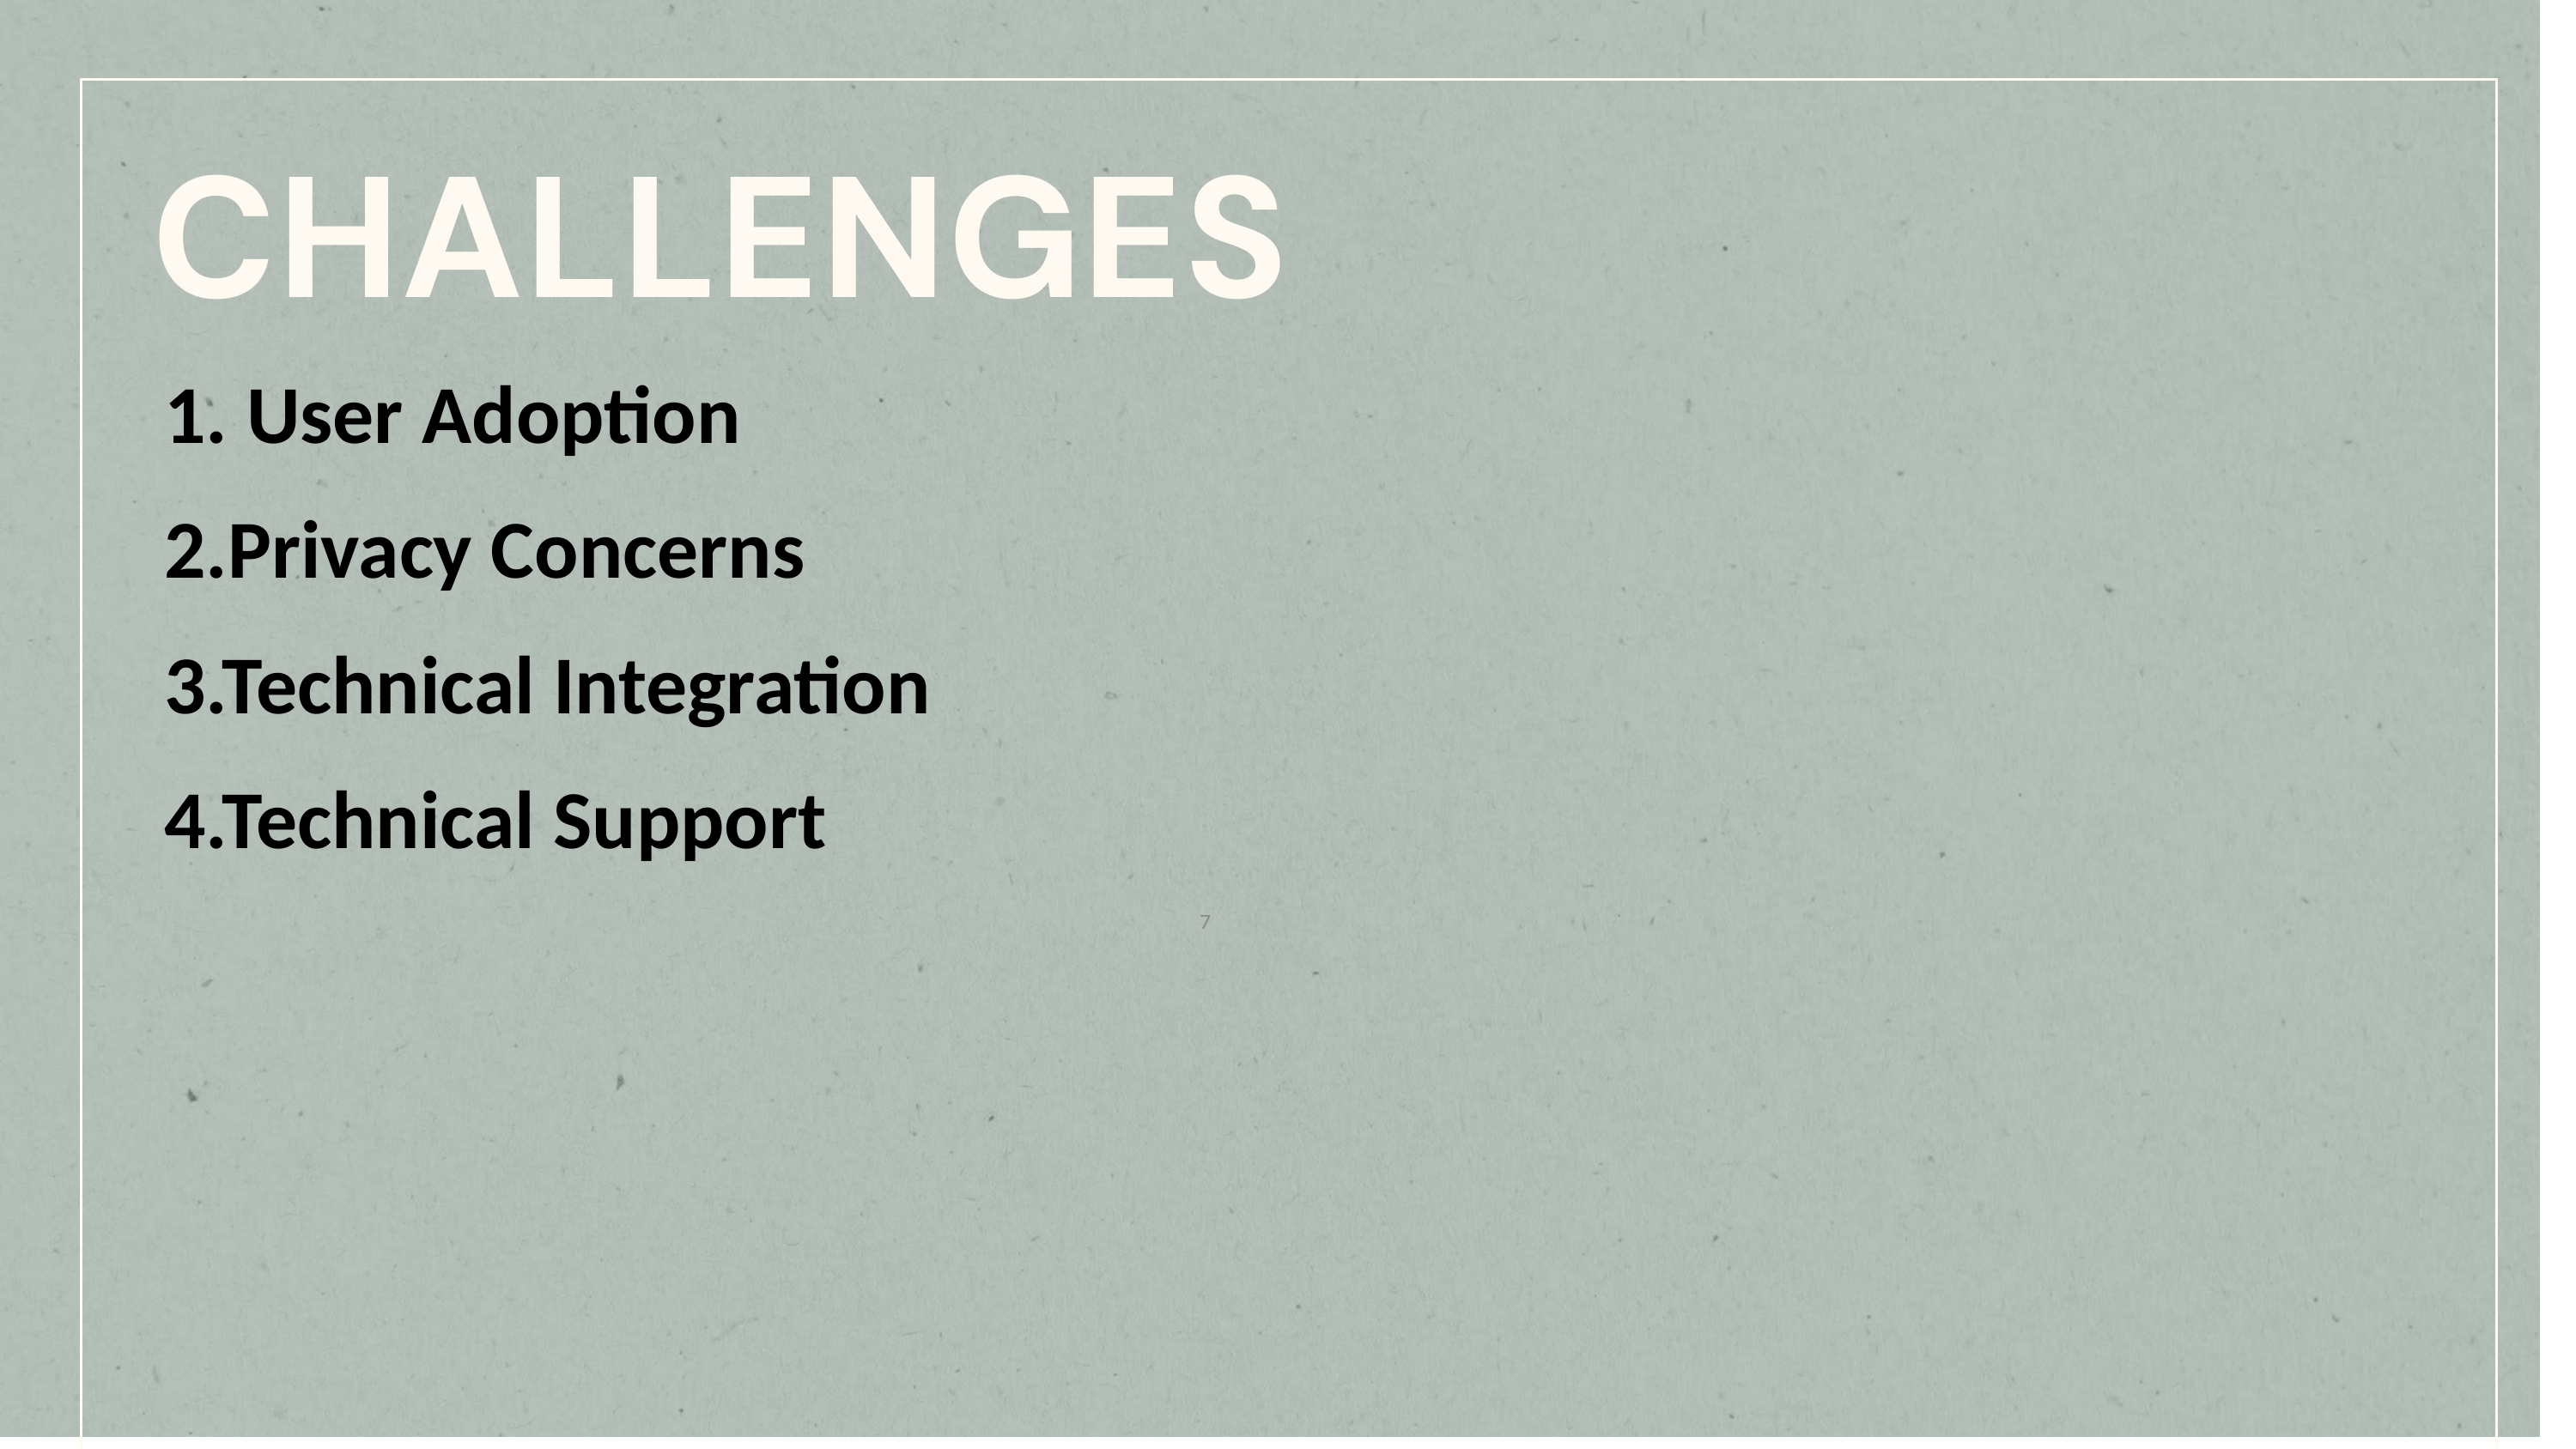

CHALLENGES
1. User Adoption
2.Privacy Concerns
3.Technical Integration
4.Technical Support

7